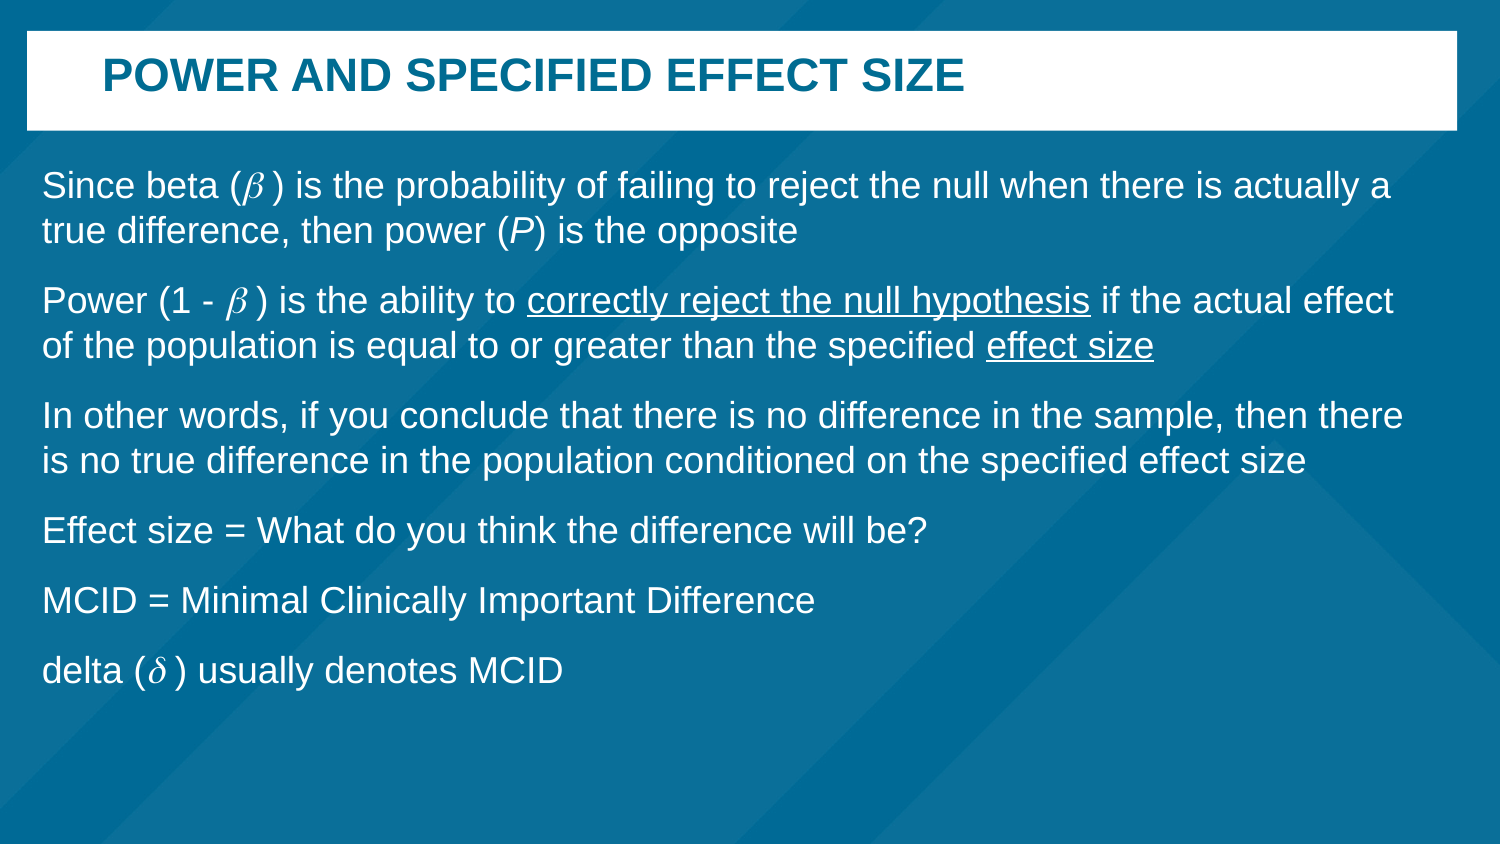

# Power and specified effect size
Since beta (β ) is the probability of failing to reject the null when there is actually a  true difference, then power (P) is the opposite
Power (1 - β ) is the ability to correctly reject the null hypothesis if the actual effect of the population is equal to or greater than the specified effect size
In other words, if you conclude that there is no difference in the sample, then there is no true difference in the population conditioned on the specified effect size
Effect size = What do you think the difference will be?
MCID = Minimal Clinically Important Difference
delta (δ ) usually denotes MCID